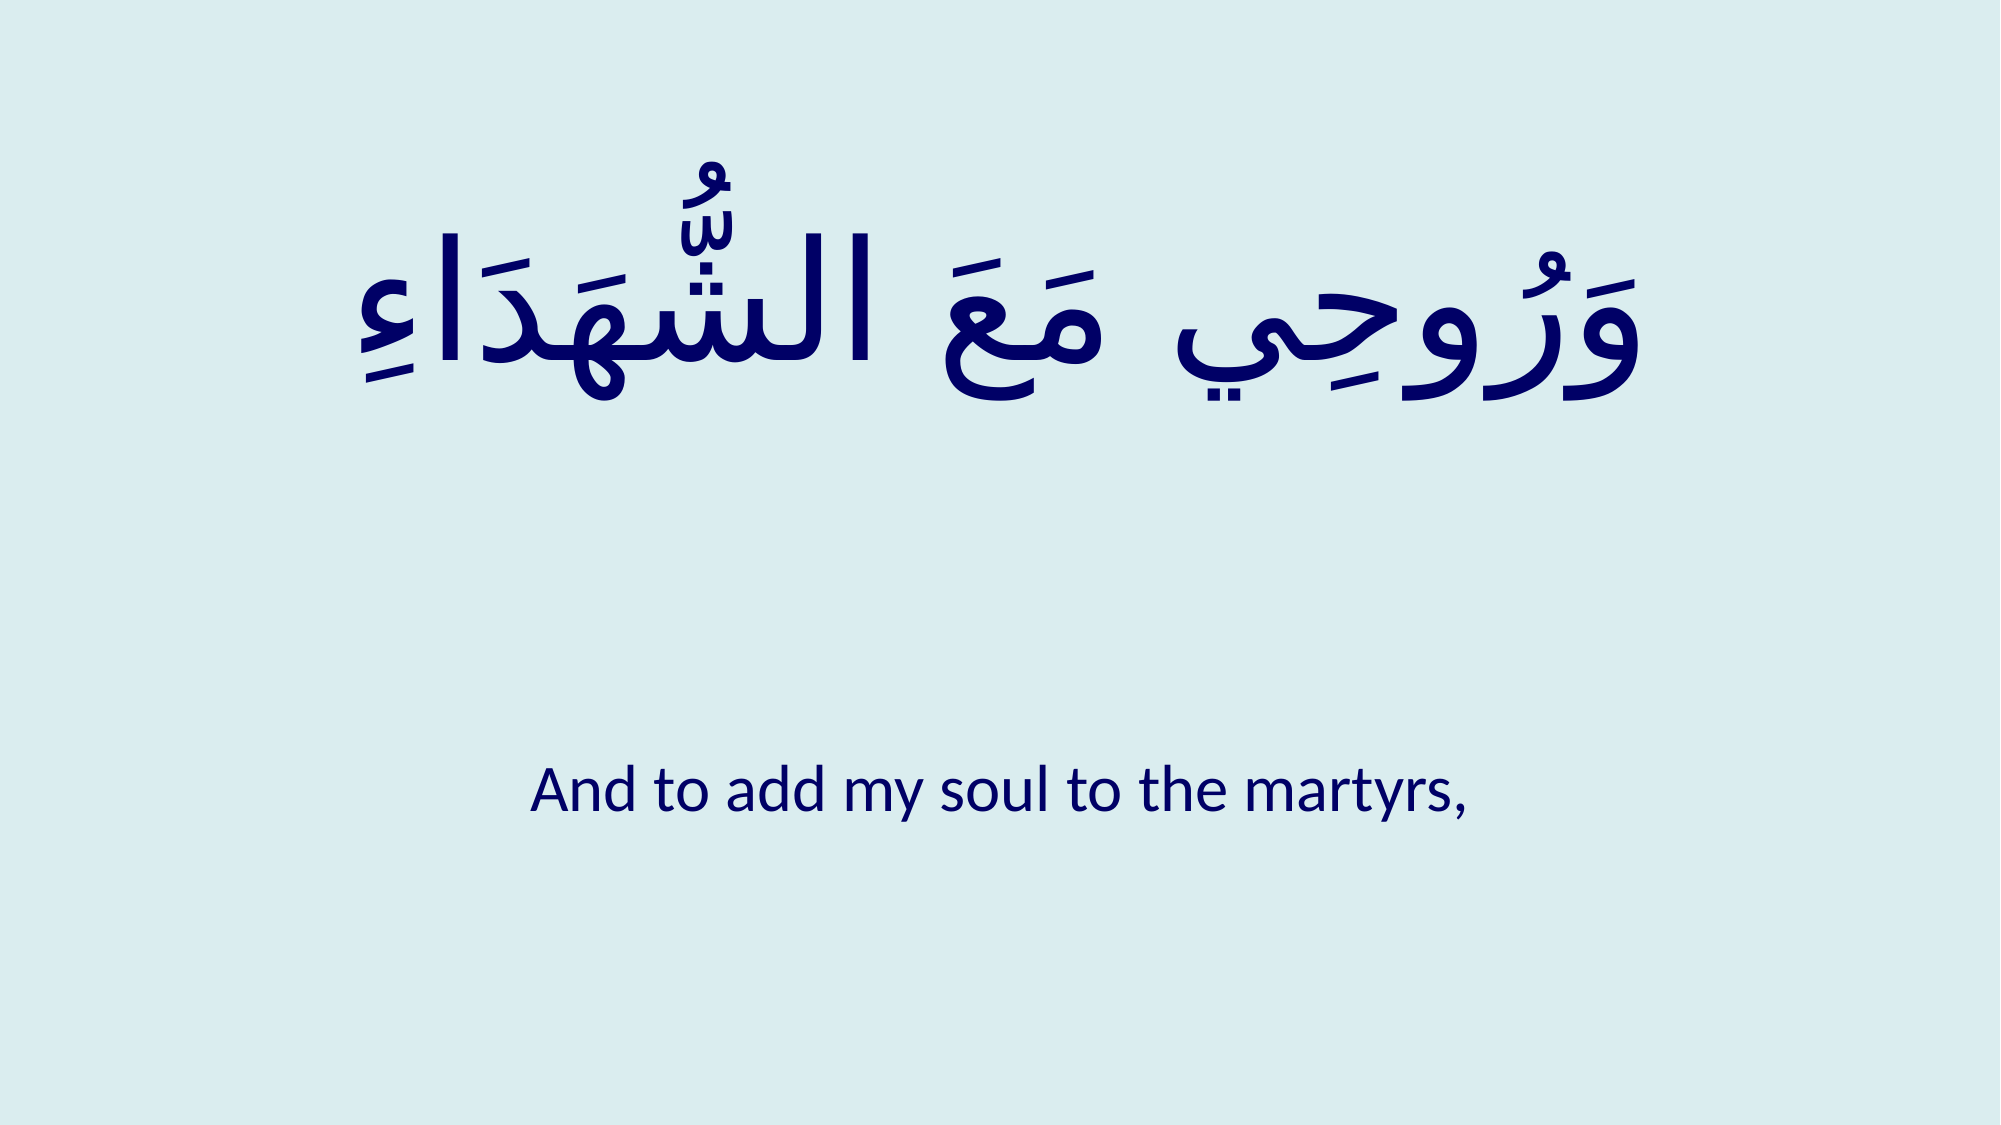

# وَرُوحِي مَعَ الشُّهَدَاءِ
And to add my soul to the martyrs,